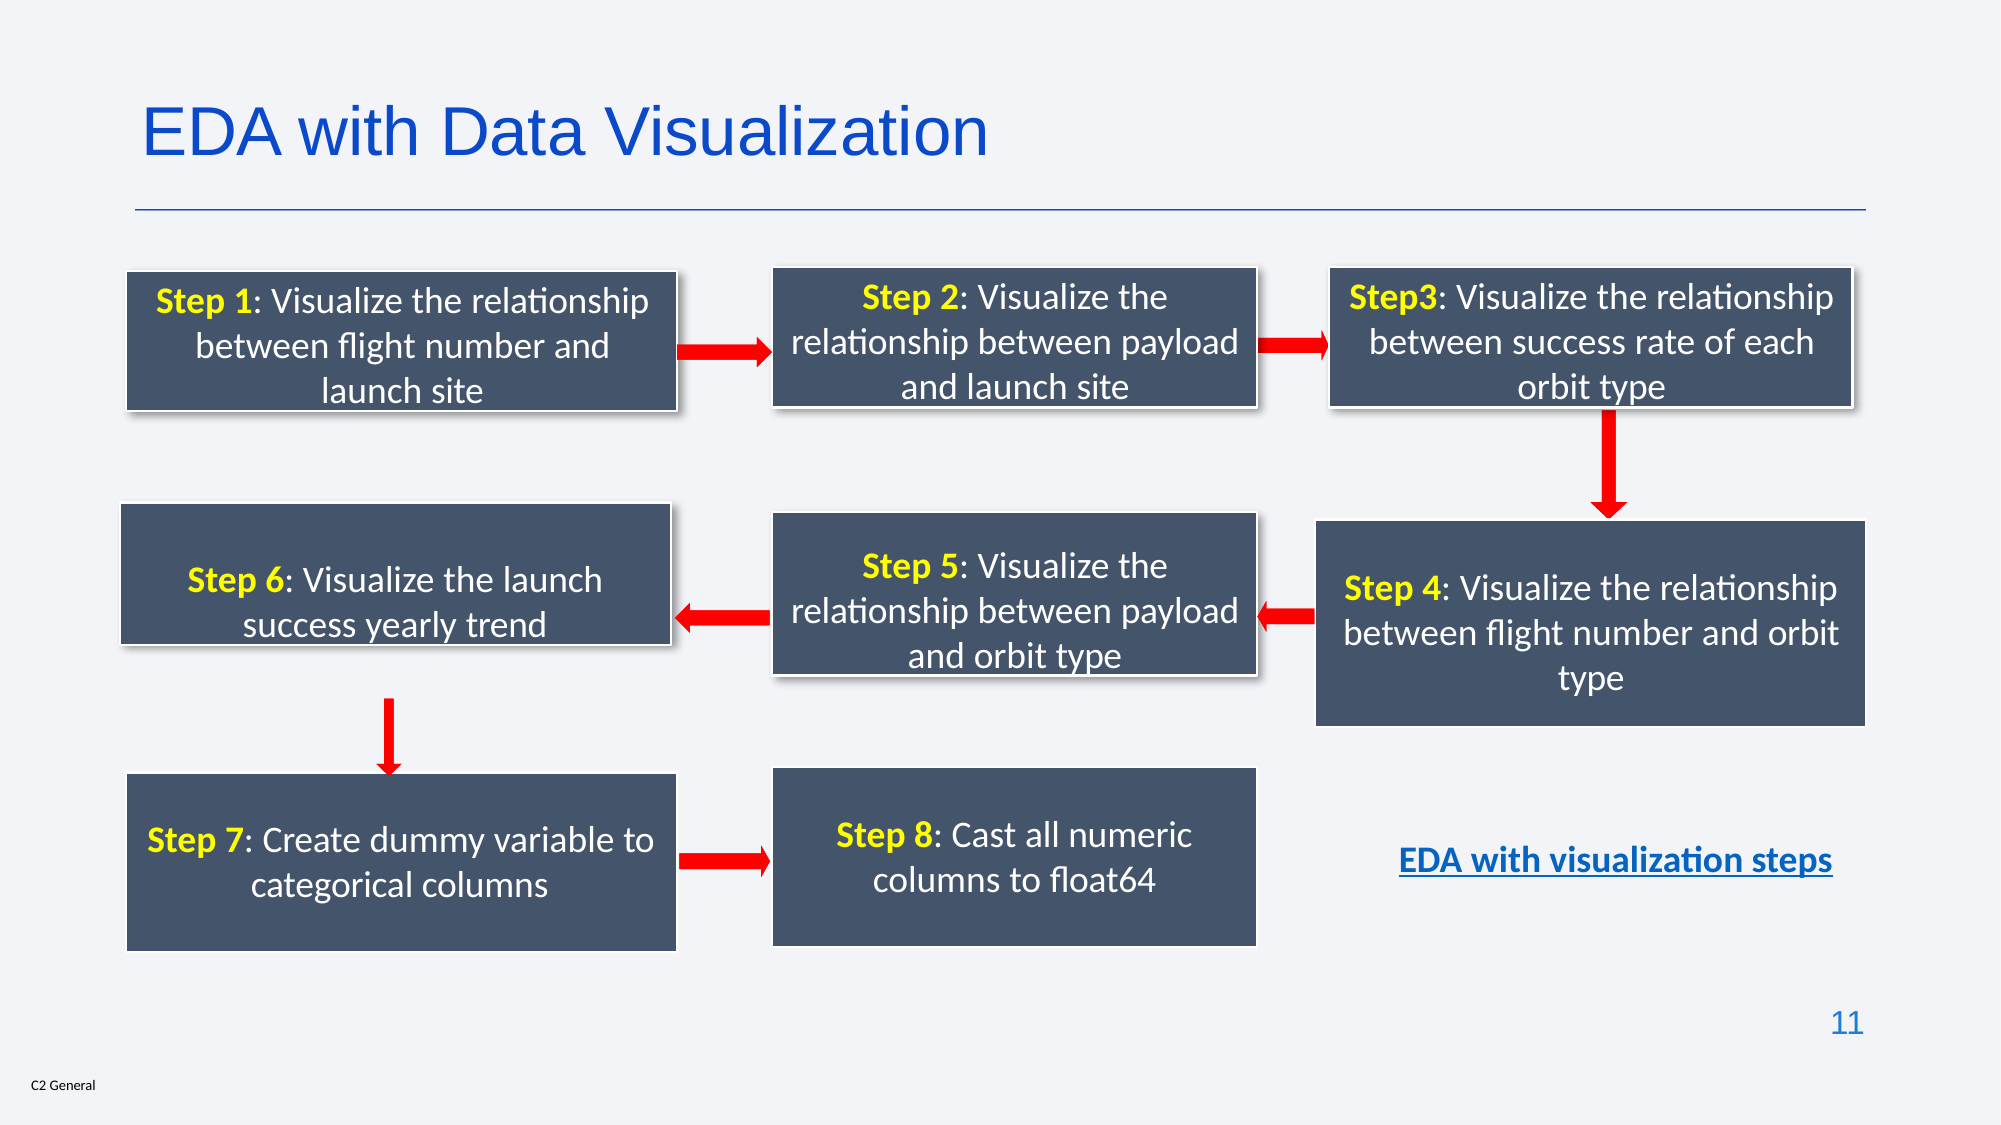

EDA with Data Visualization
Step 2: Visualize the relationship between payload and launch site
Step3: Visualize the relationship between success rate of each orbit type
Step 1: Visualize the relationship between flight number and launch site

Step 6: Visualize the launch success yearly trend
Step 5: Visualize the relationship between payload and orbit type

Step 4: Visualize the relationship between flight number and orbit type

Step 8: Cast all numeric
columns to float64
Step 7: Create dummy variable to categorical columns
EDA with visualization steps

11